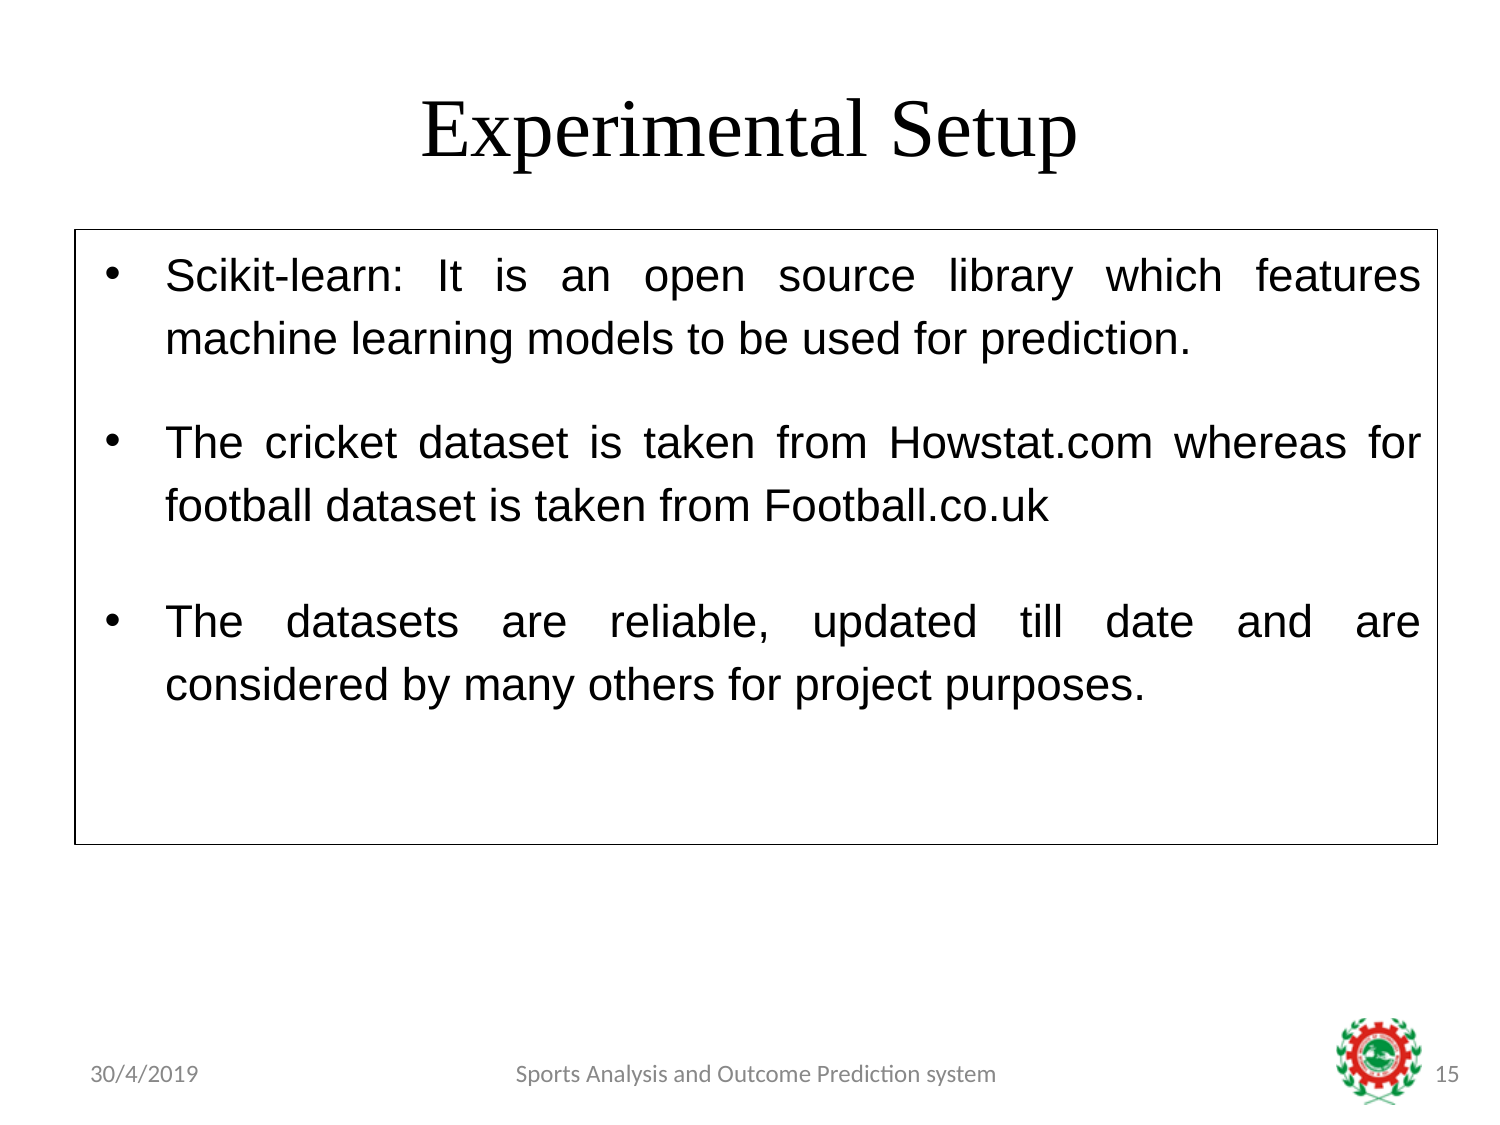

# Experimental Setup
Scikit-learn: It is an open source library which features machine learning models to be used for prediction.

The cricket dataset is taken from Howstat.com whereas for football dataset is taken from Football.co.uk

The datasets are reliable, updated till date and are considered by many others for project purposes.
30/4/2019
Sports Analysis and Outcome Prediction system
15